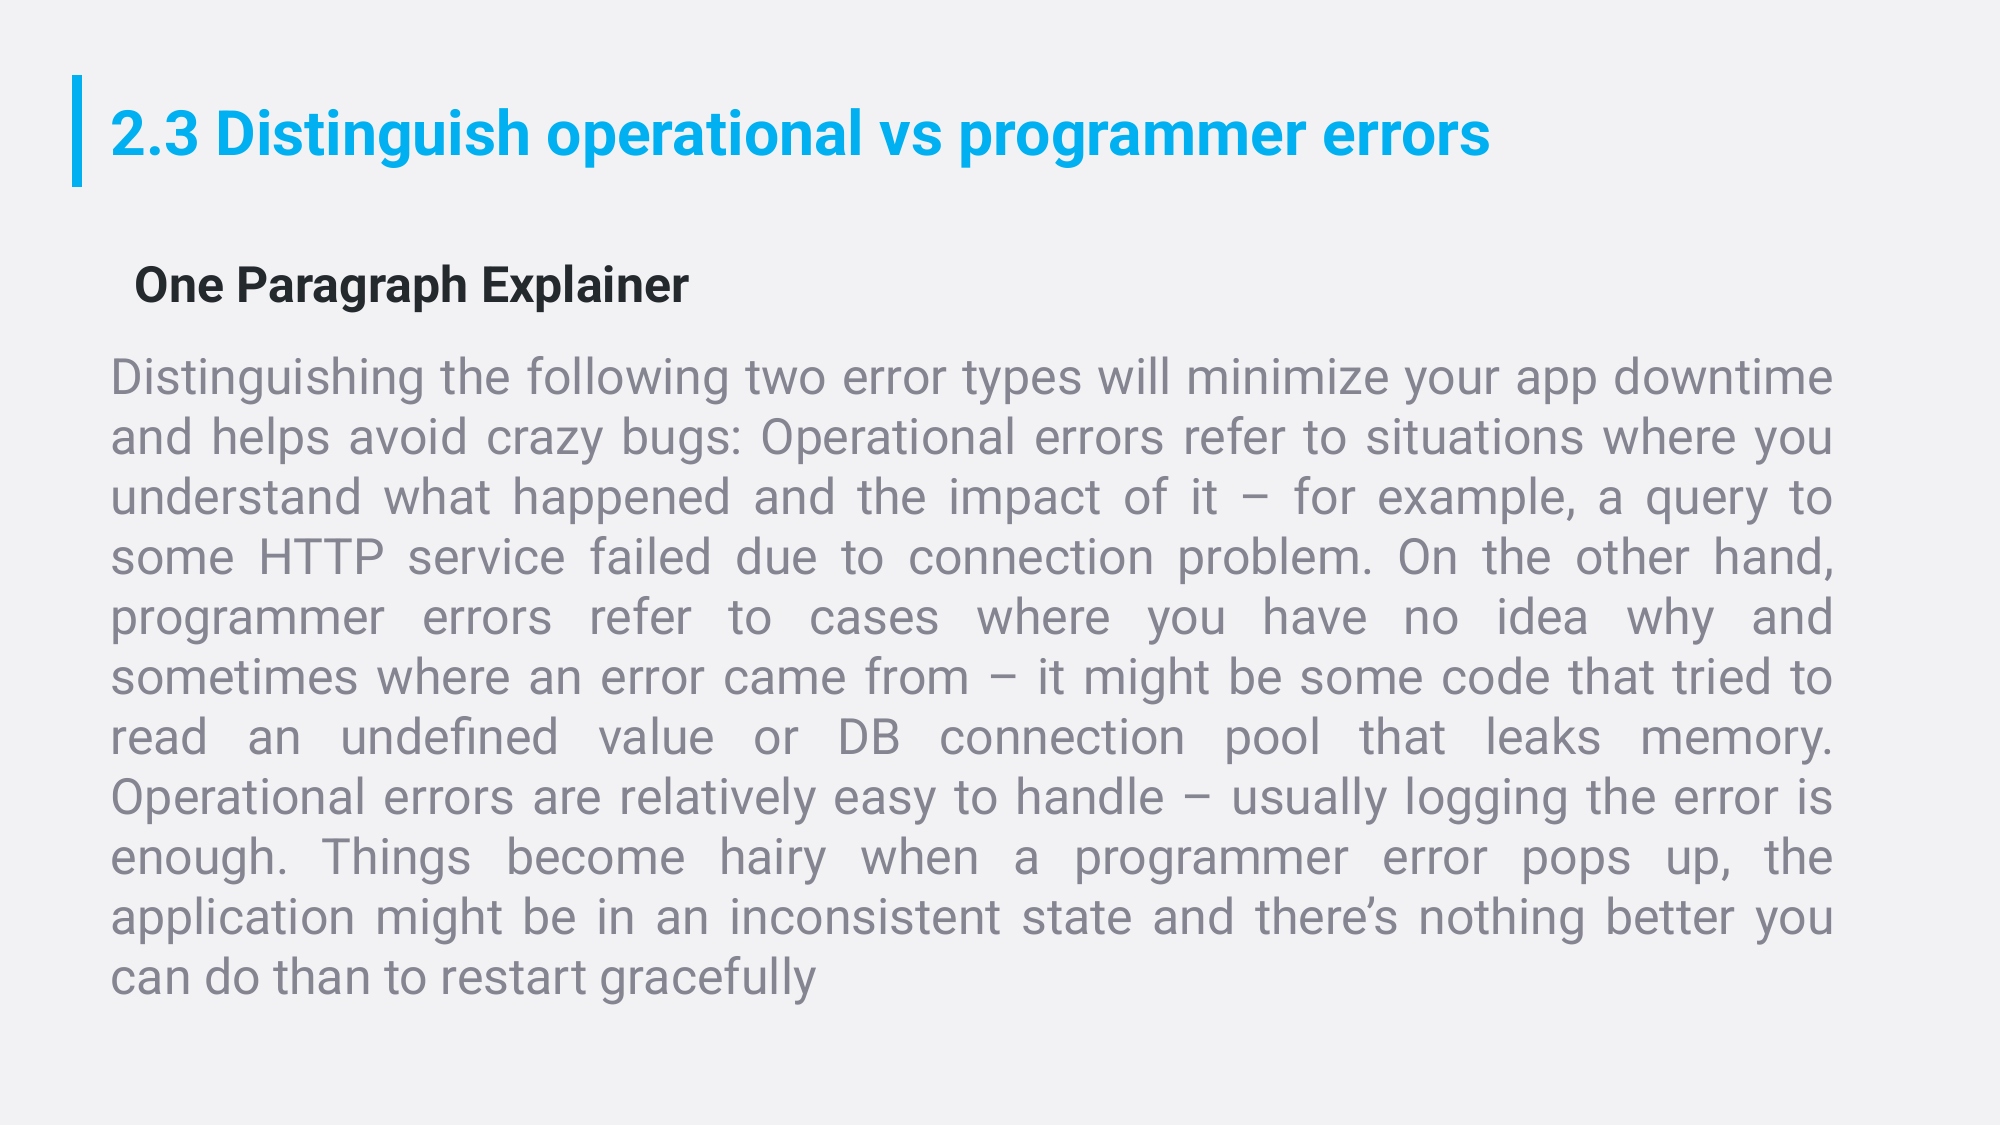

# 2.3 Distinguish operational vs programmer errors
One Paragraph Explainer
Distinguishing the following two error types will minimize your app downtime and helps avoid crazy bugs: Operational errors refer to situations where you understand what happened and the impact of it – for example, a query to some HTTP service failed due to connection problem. On the other hand, programmer errors refer to cases where you have no idea why and sometimes where an error came from – it might be some code that tried to read an undefined value or DB connection pool that leaks memory. Operational errors are relatively easy to handle – usually logging the error is enough. Things become hairy when a programmer error pops up, the application might be in an inconsistent state and there’s nothing better you can do than to restart gracefully